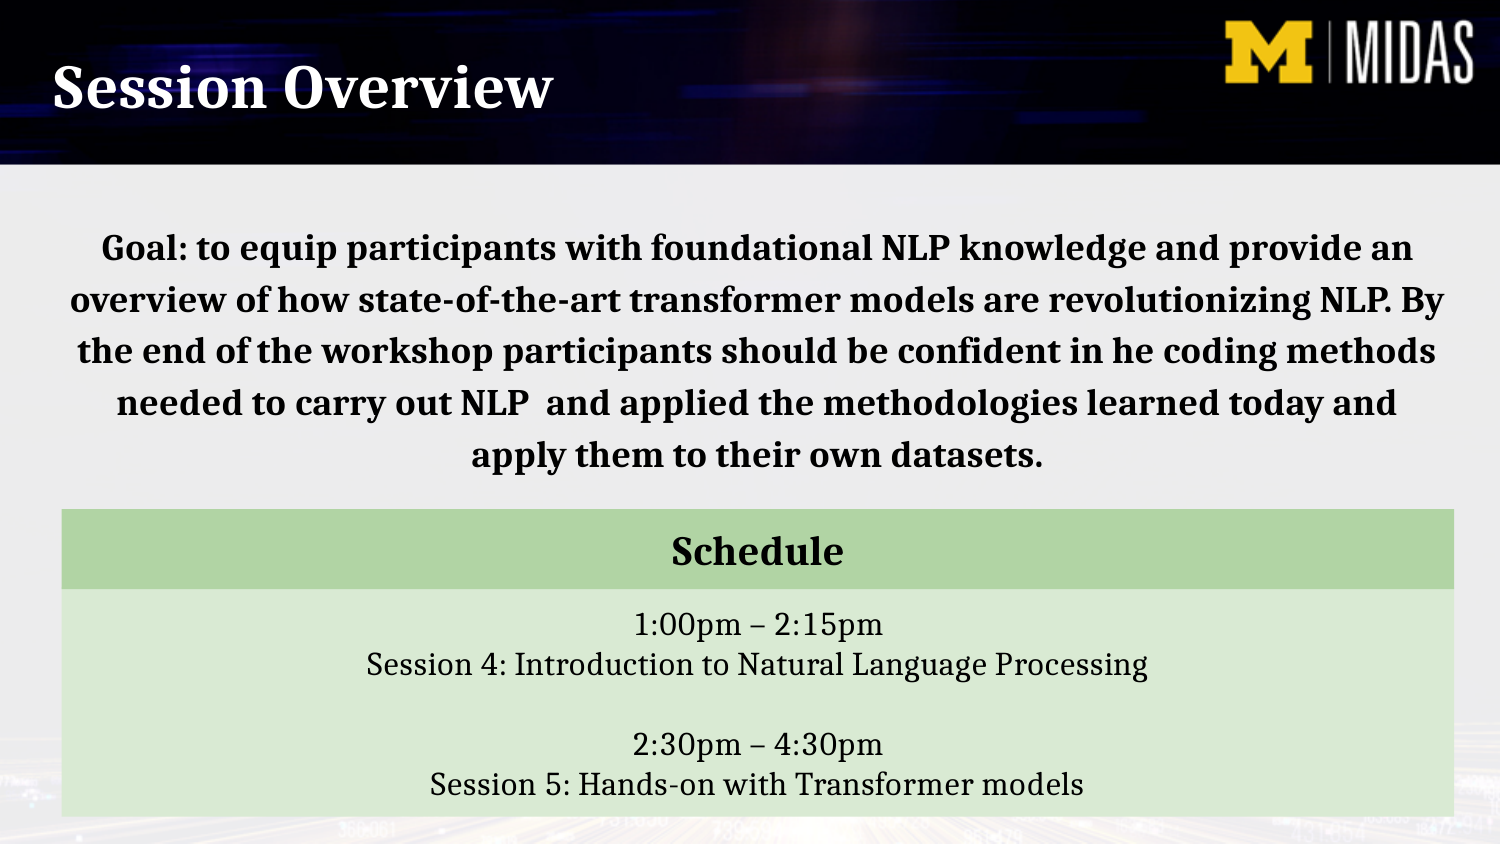

Session Overview
Goal: to equip participants with foundational NLP knowledge and provide an overview of how state-of-the-art transformer models are revolutionizing NLP. By the end of the workshop participants should be confident in he coding methods needed to carry out NLP  and applied the methodologies learned today and apply them to their own datasets.
Schedule
1:00pm – 2:15pm
Session 4: Introduction to Natural Language Processing

2:30pm – 4:30pm
Session 5: Hands-on with Transformer models